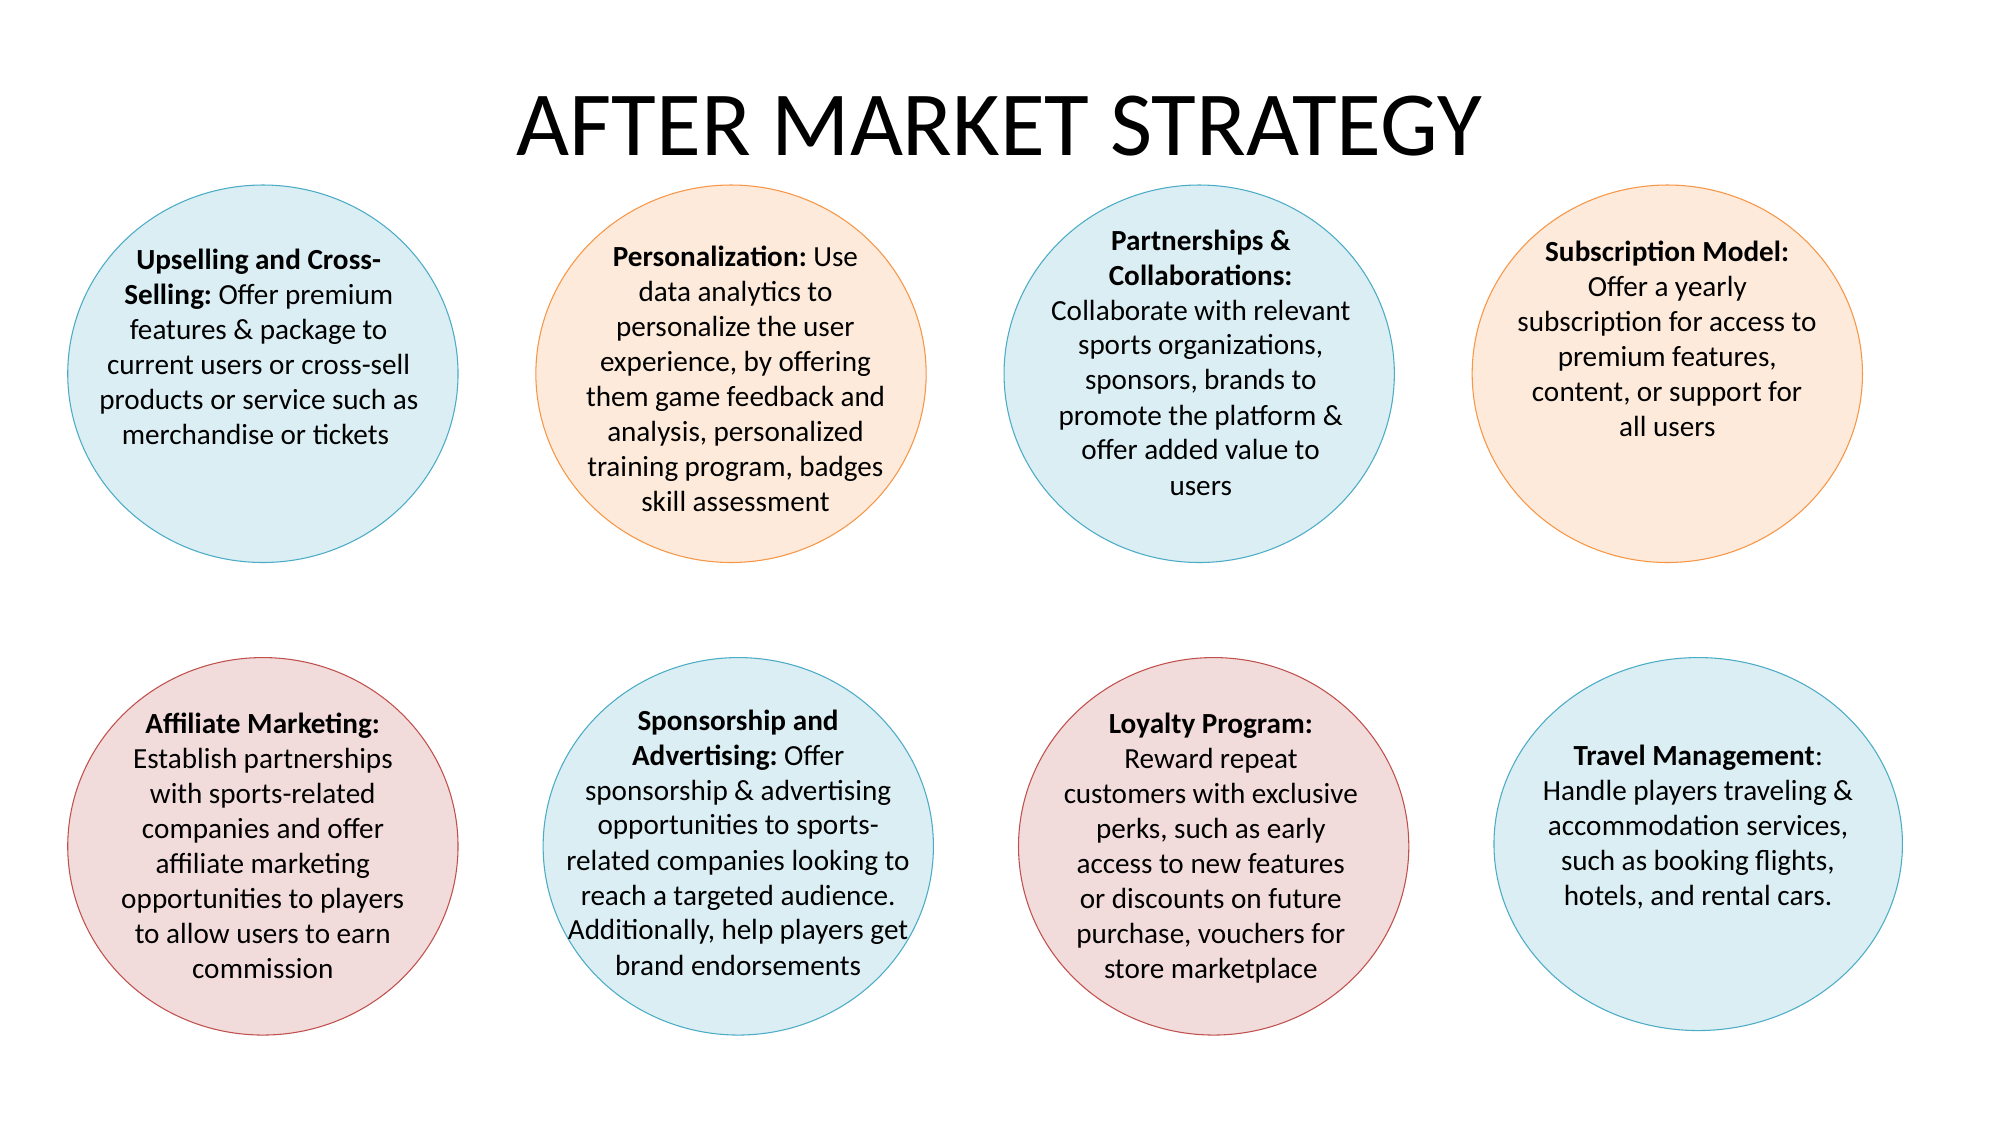

# AFTER MARKET STRATEGY

Partnerships & Collaborations: Collaborate with relevant sports organizations, sponsors, brands to promote the platform & offer added value to users
Subscription Model: Offer a yearly subscription for access to premium features, content, or support for all users
Personalization: Use data analytics to personalize the user experience, by offering them game feedback and analysis, personalized training program, badges skill assessment
Upselling and Cross-Selling: Offer premium features & package to current users or cross-sell products or service such as merchandise or tickets

Sponsorship and Advertising: Offer sponsorship & advertising opportunities to sports-related companies looking to reach a targeted audience.
Additionally, help players get brand endorsements
Affiliate Marketing: Establish partnerships with sports-related companies and offer affiliate marketing opportunities to players to allow users to earn commission
Loyalty Program: Reward repeat customers with exclusive perks, such as early access to new features or discounts on future purchase, vouchers for store marketplace
Travel Management: Handle players traveling & accommodation services, such as booking flights, hotels, and rental cars.